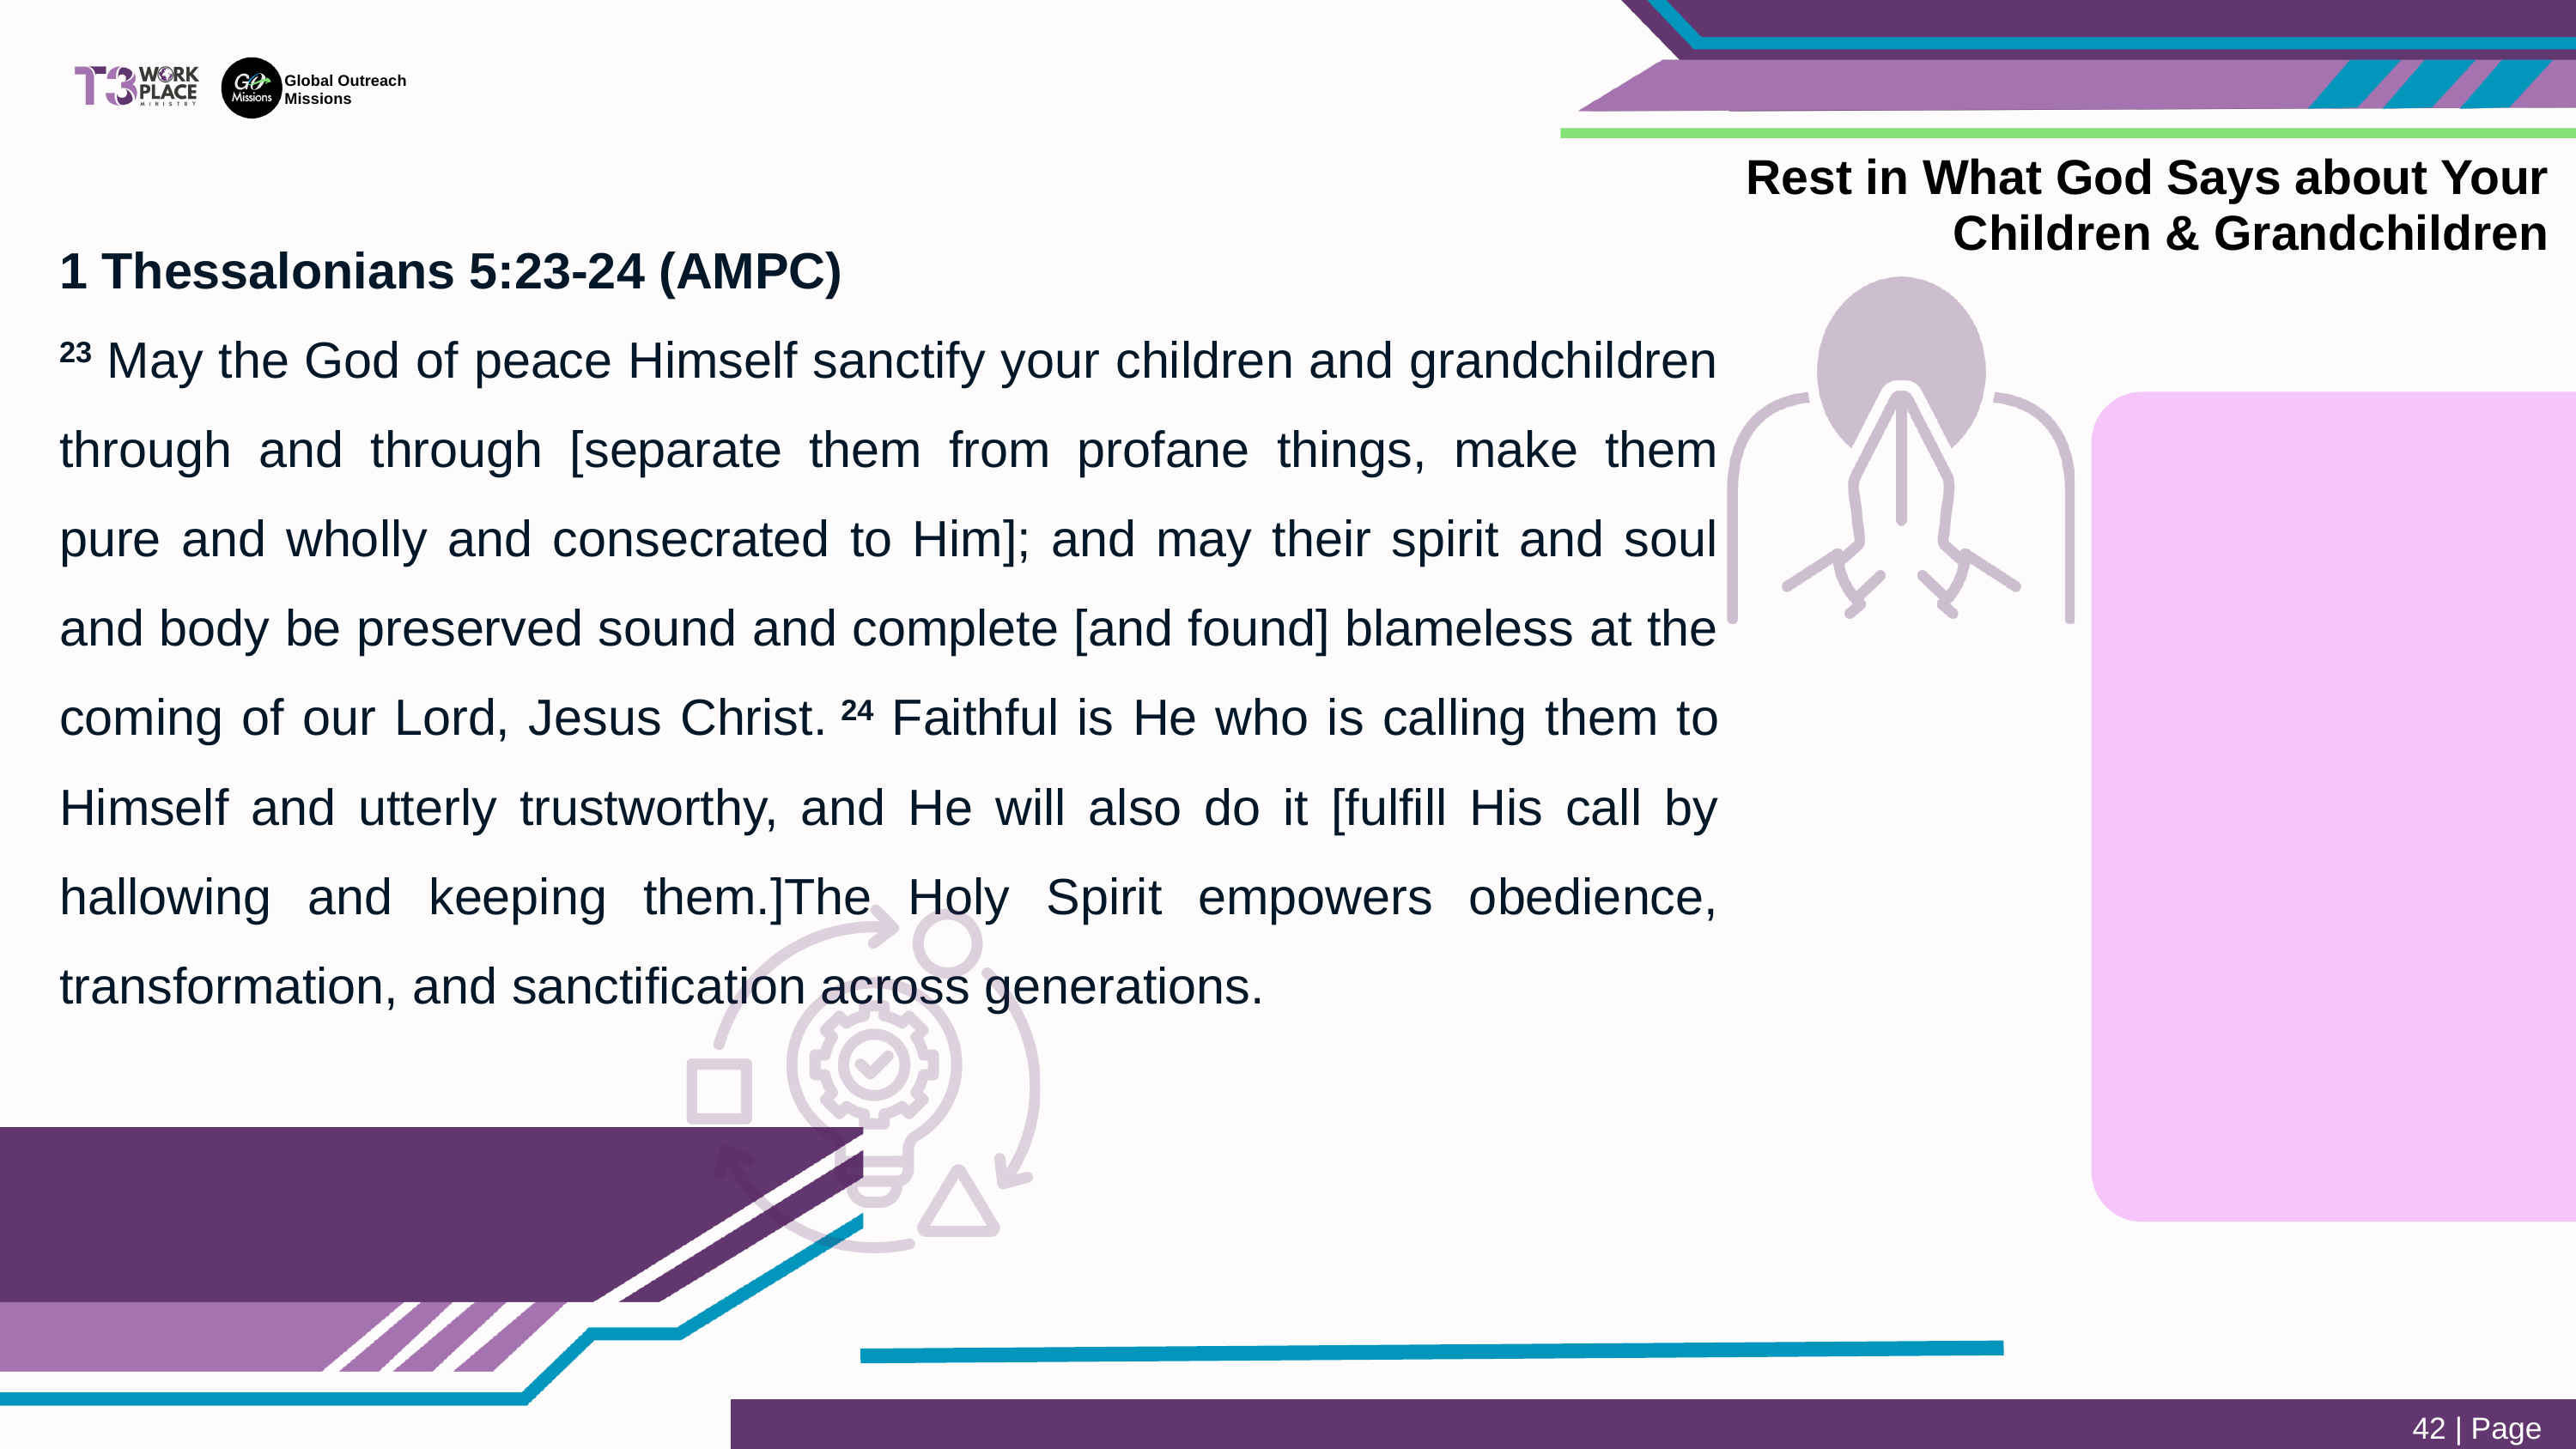

Global Outreach
Missions
Rest in What God Says about Your Children & Grandchildren
1 Thessalonians 5:23-24 (AMPC)
23 May the God of peace Himself sanctify your children and grandchildren through and through [separate them from profane things, make them pure and wholly and consecrated to Him]; and may their spirit and soul and body be preserved sound and complete [and found] blameless at the coming of our Lord, Jesus Christ. 24 Faithful is He who is calling them to Himself and utterly trustworthy, and He will also do it [fulfill His call by hallowing and keeping them.]The Holy Spirit empowers obedience, transformation, and sanctification across generations.

42 | Page